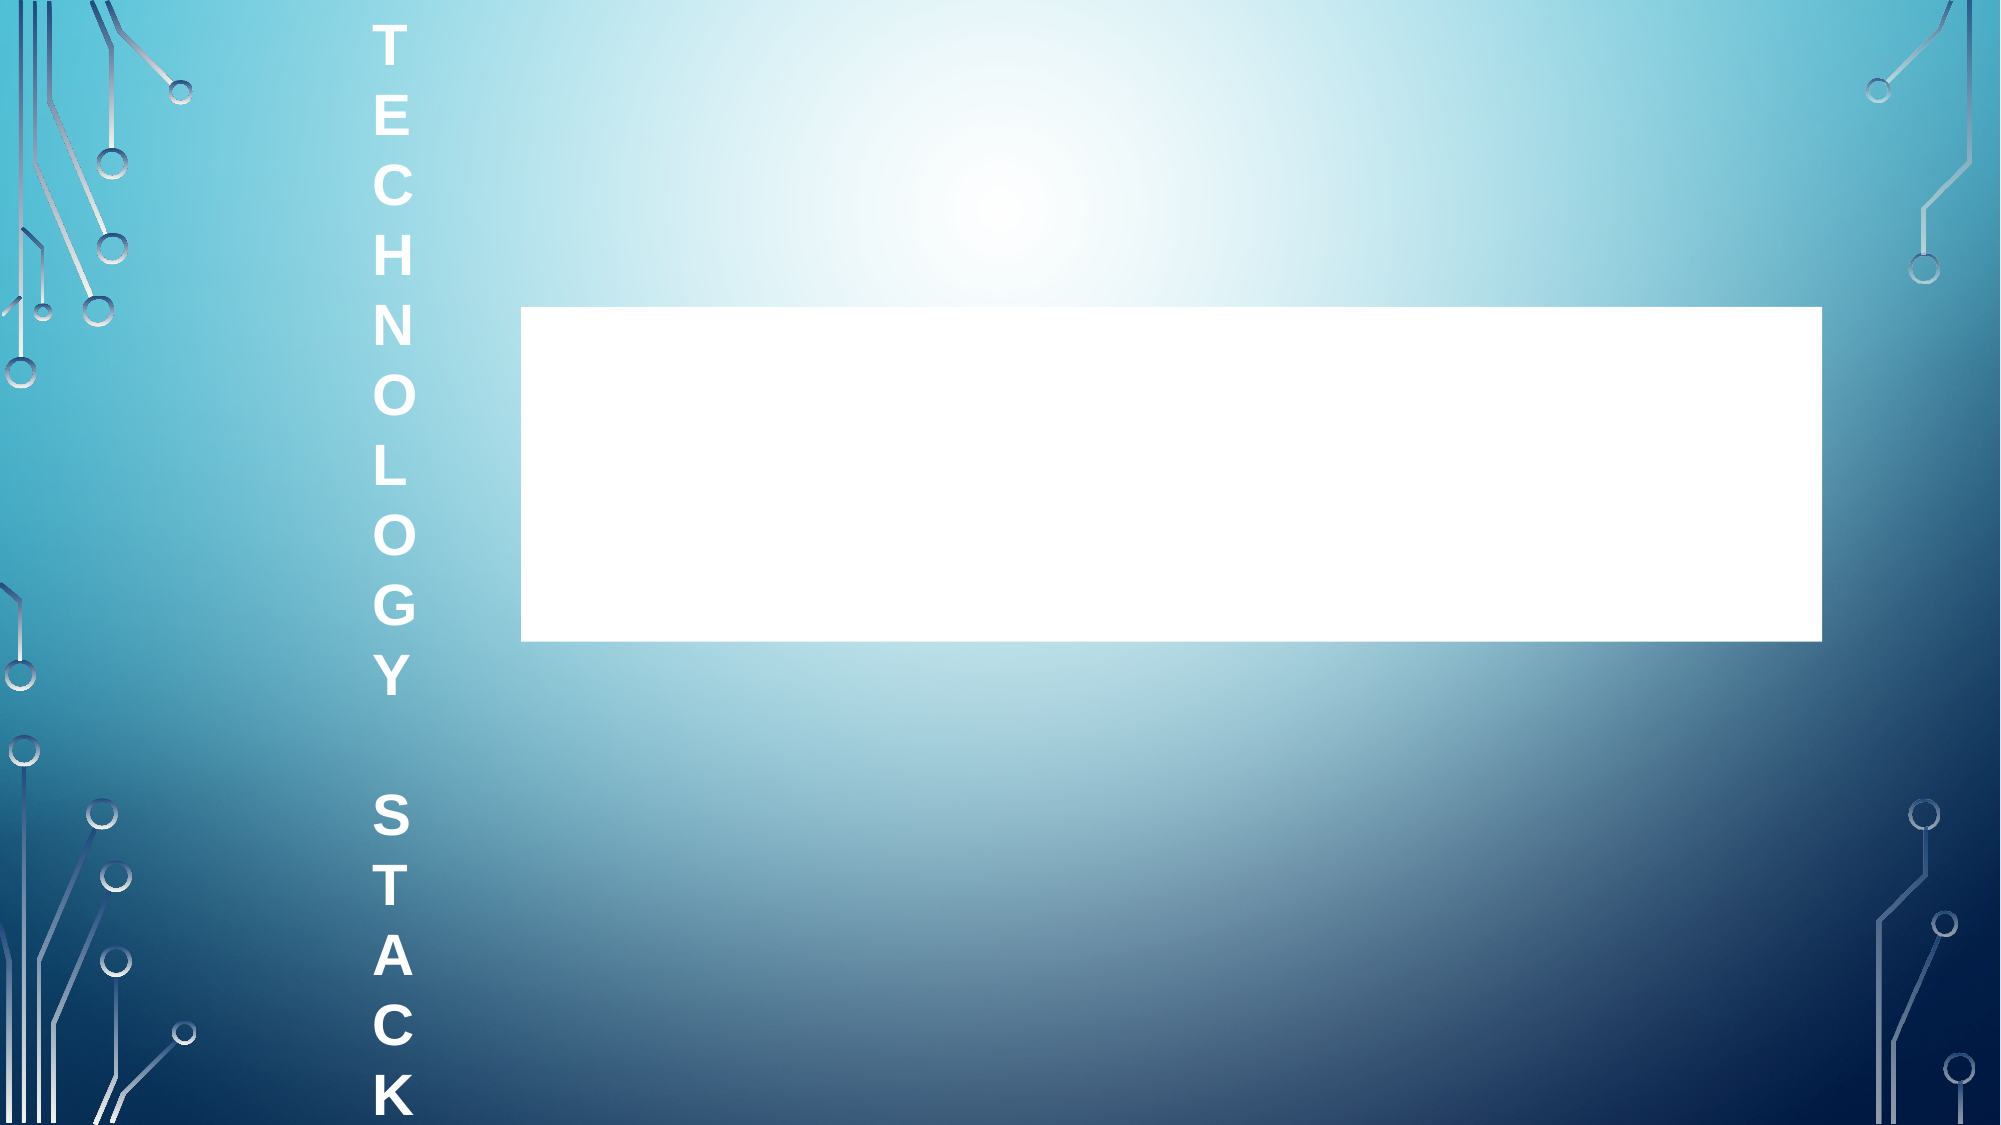

TECHNOLOGY STACK
ANDROID APPLICATION
PHP
MYSQL DATABASE
IMAGE PROCESSING USING OPEN CV